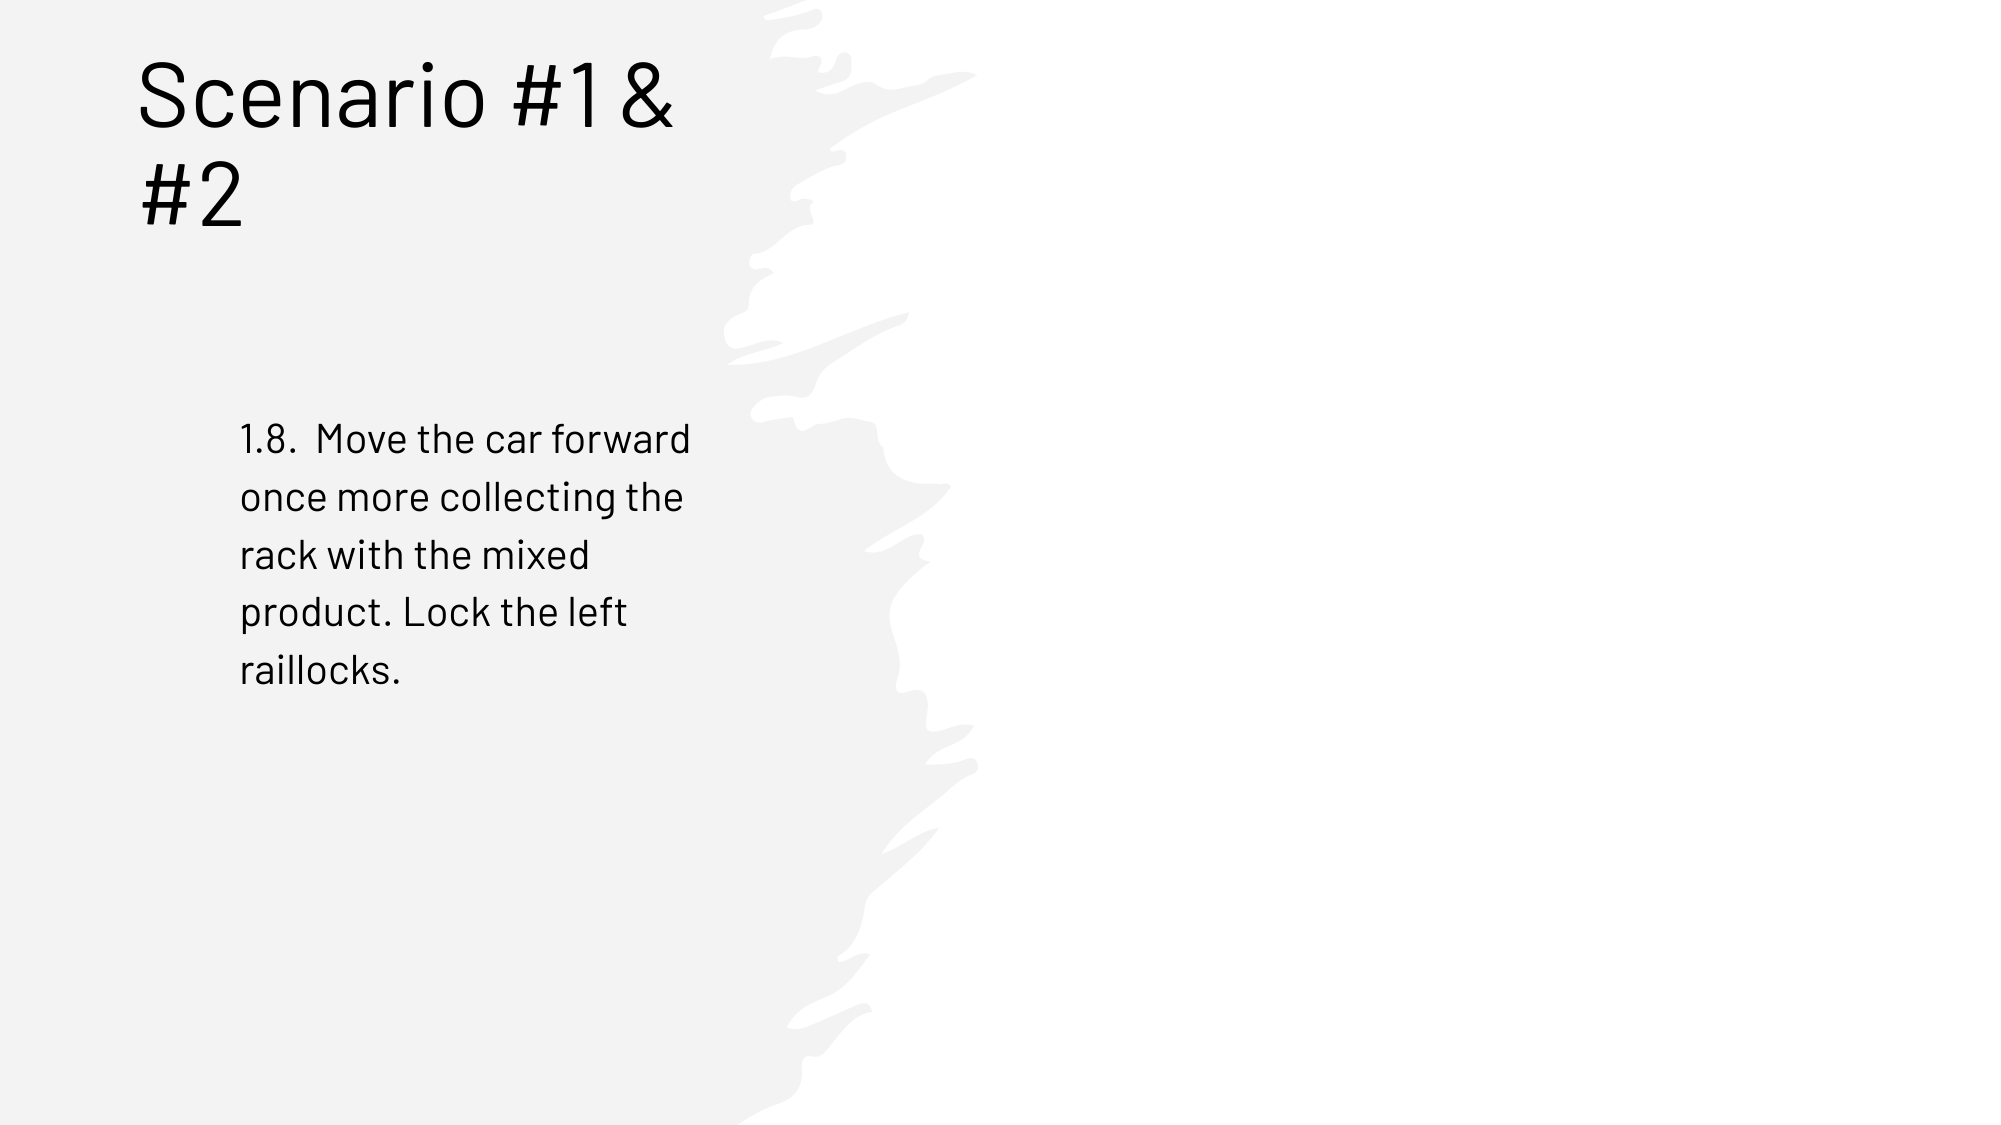

# Scenario #1 & #2
1.8.  Move the car forward once more collecting the rack with the mixed product. Lock the left raillocks.